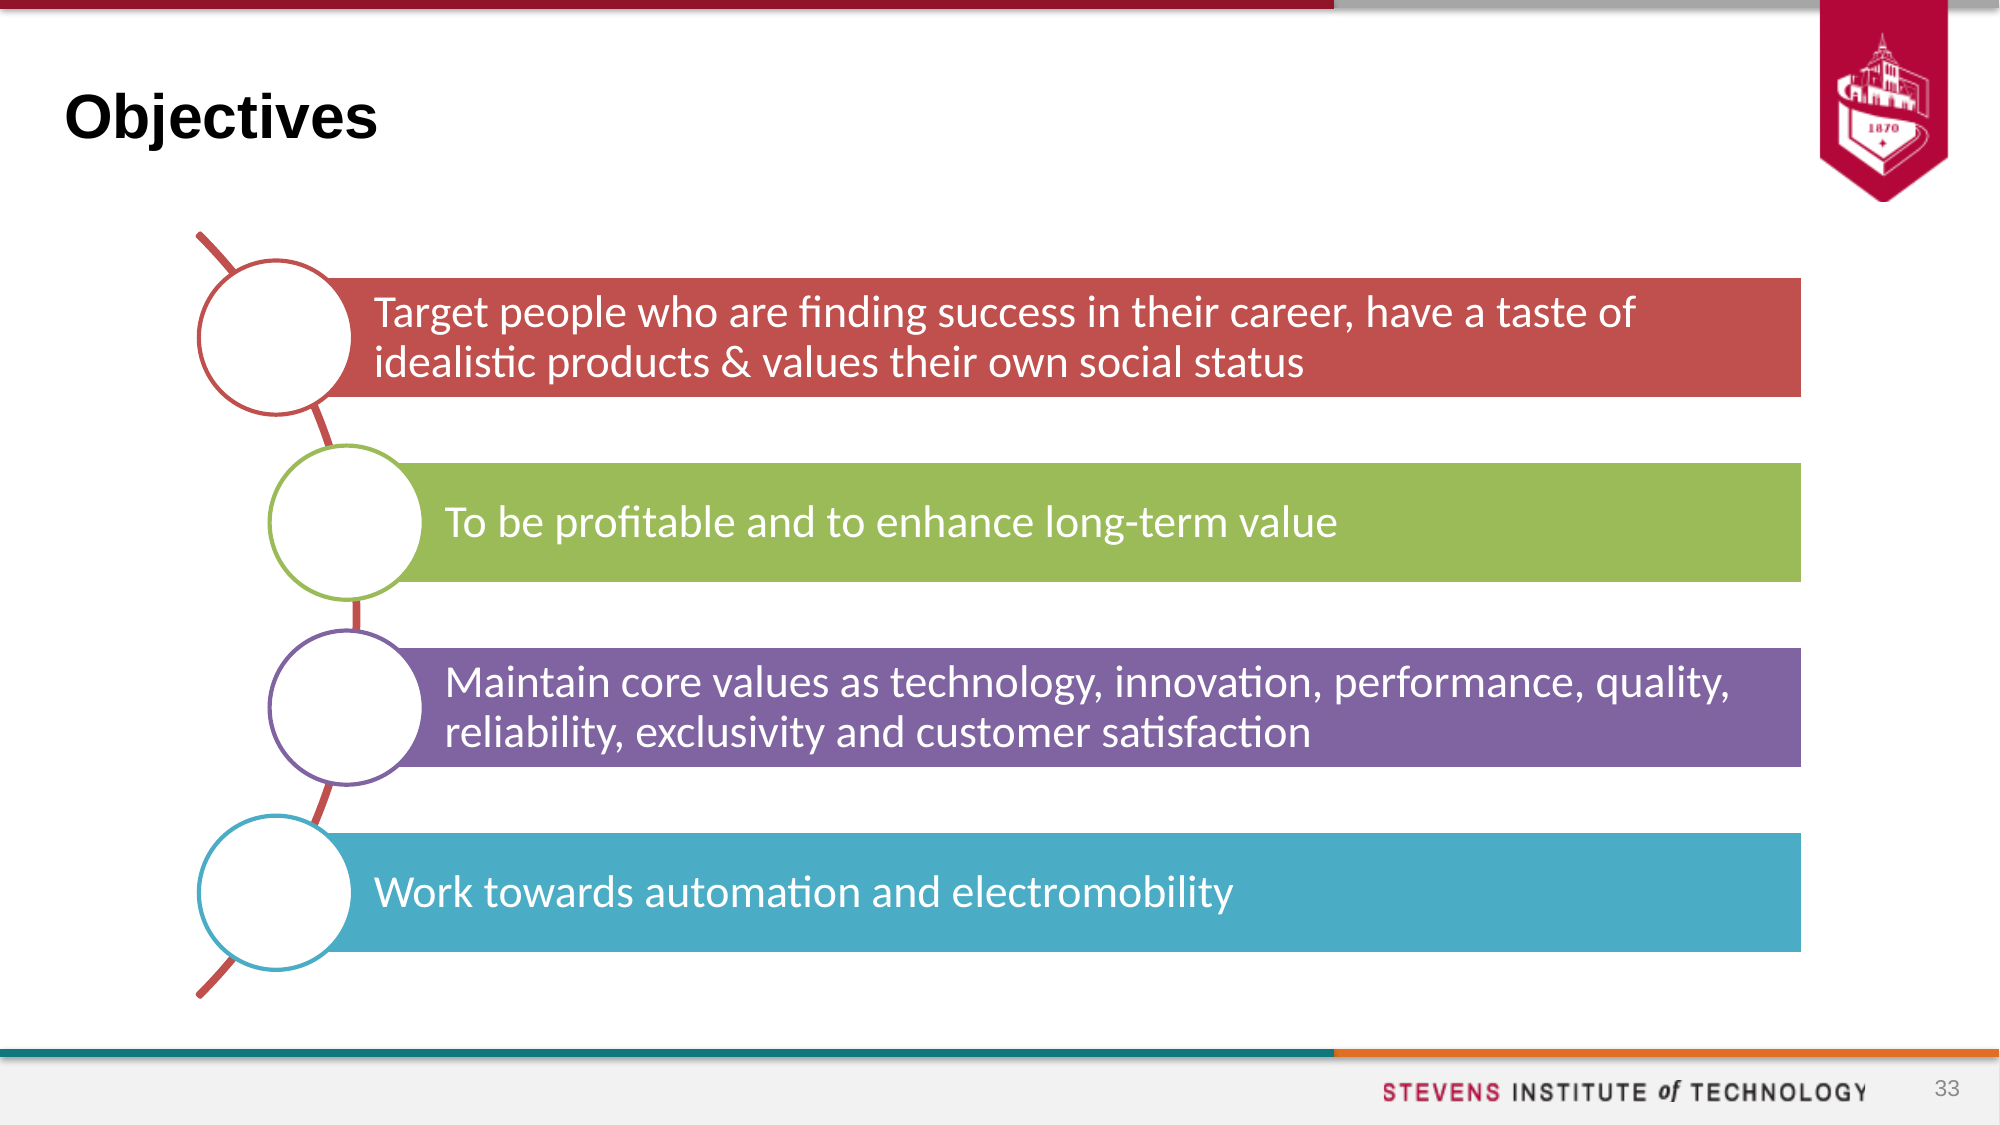

# Objectives
Target people who are finding success in their career, have a taste of idealistic products & values their own social status
To be profitable and to enhance long-term value
Maintain core values as technology, innovation, performance, quality, reliability, exclusivity and customer satisfaction
Work towards automation and electromobility
33